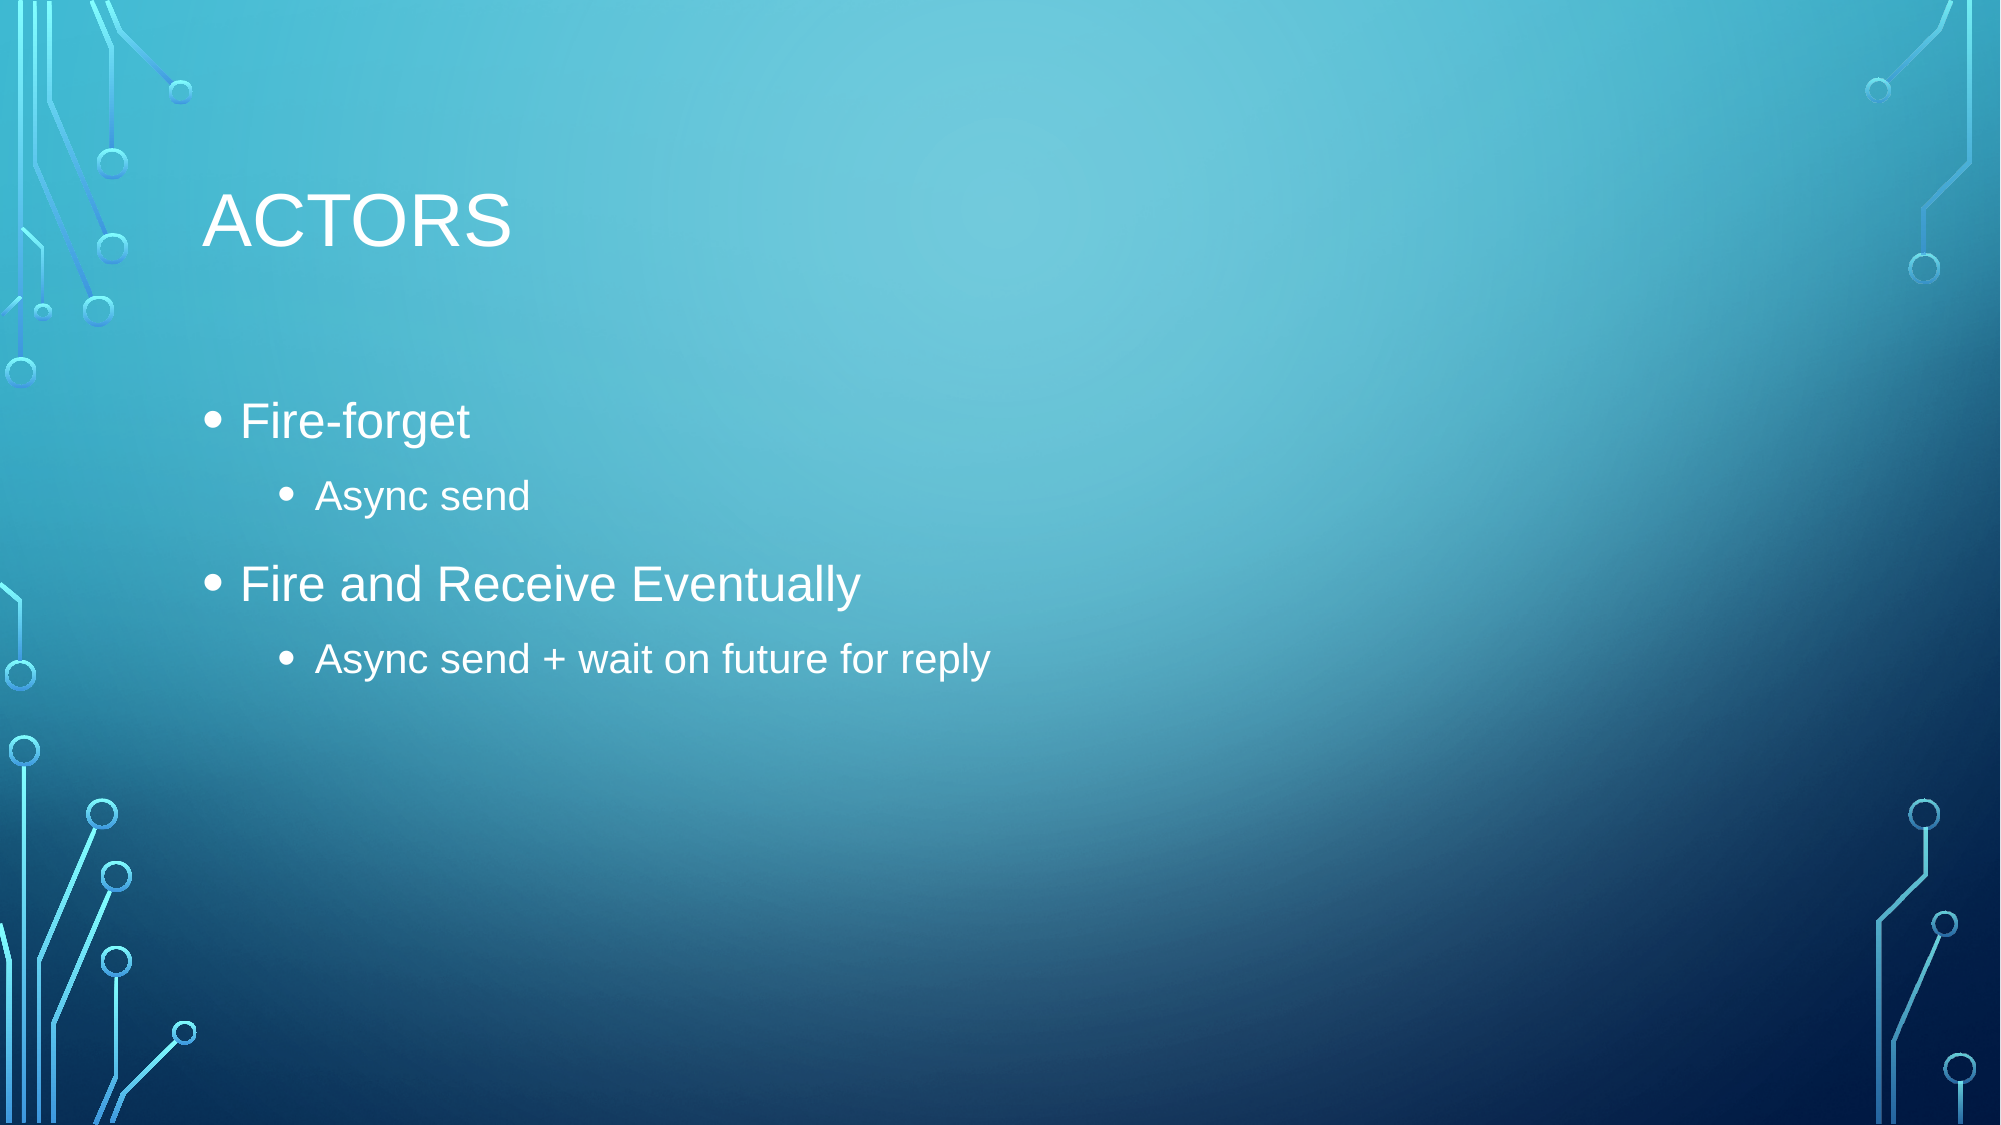

# Actors
Fire-forget
Async send
Fire and Receive Eventually
Async send + wait on future for reply